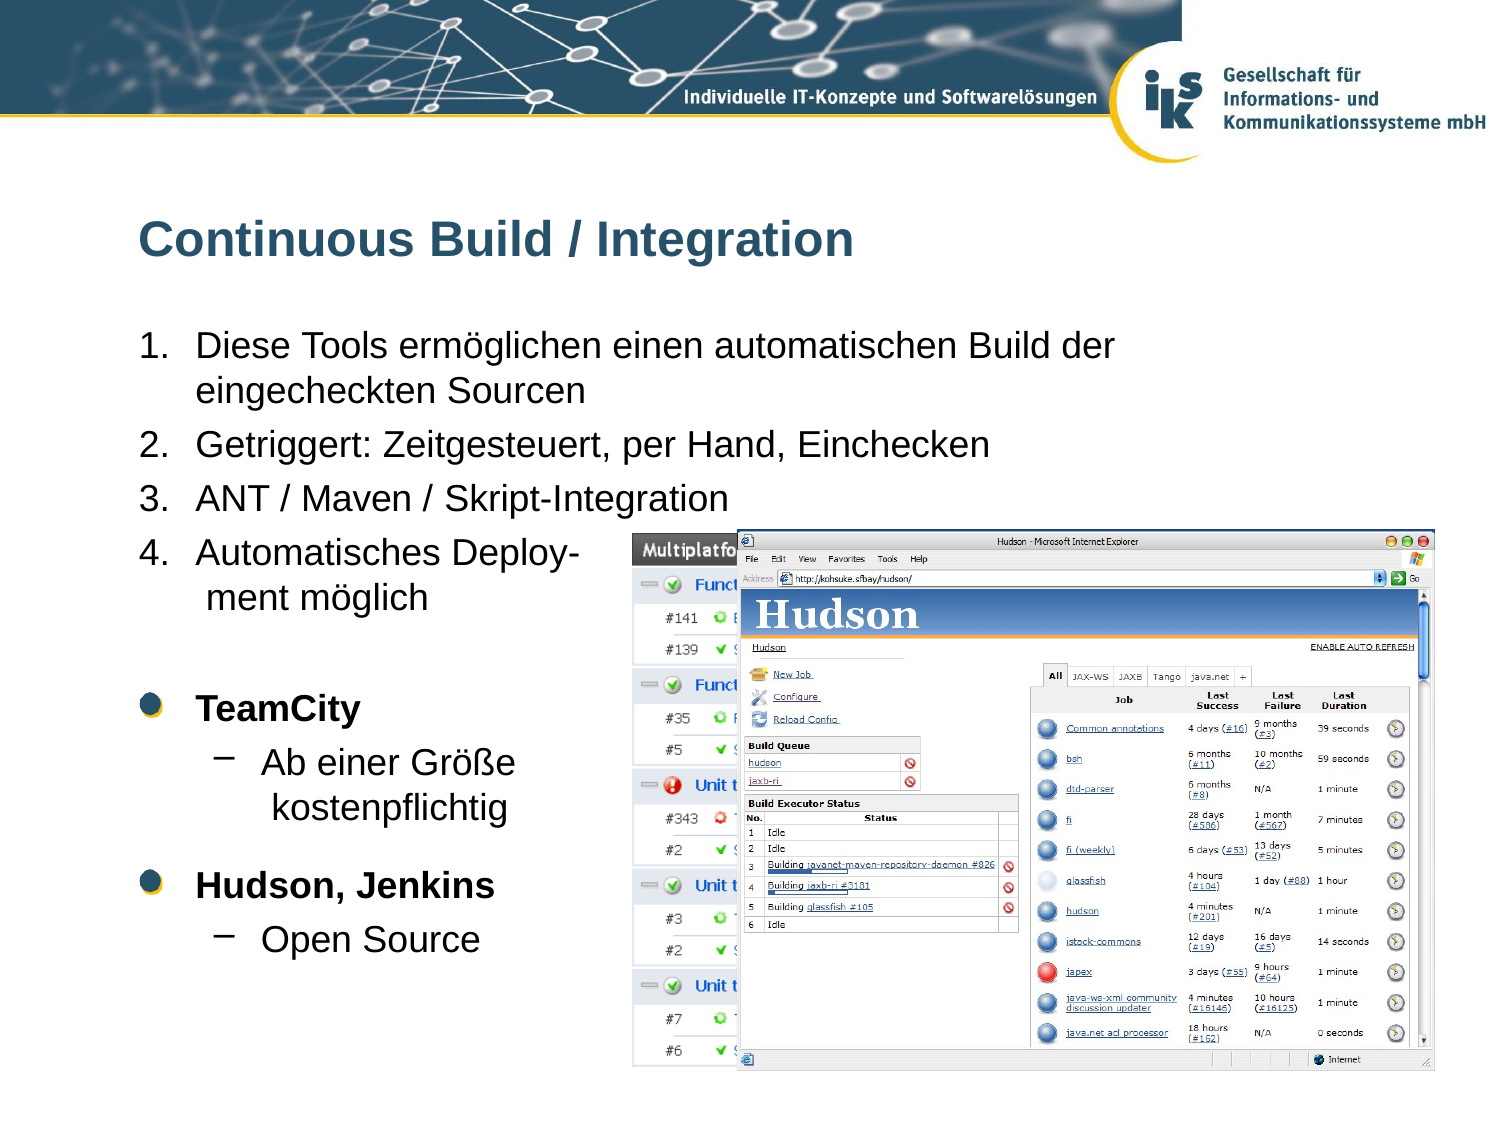

# Continuous Build / Integration
Diese Tools ermöglichen einen automatischen Build der
eingecheckten Sourcen
Getriggert: Zeitgesteuert, per Hand, Einchecken
ANT / Maven / Skript-Integration
Automatisches Deploy-  ment möglich

TeamCity
Ab einer Größe  kostenpflichtig
Hudson, Jenkins
Open Source